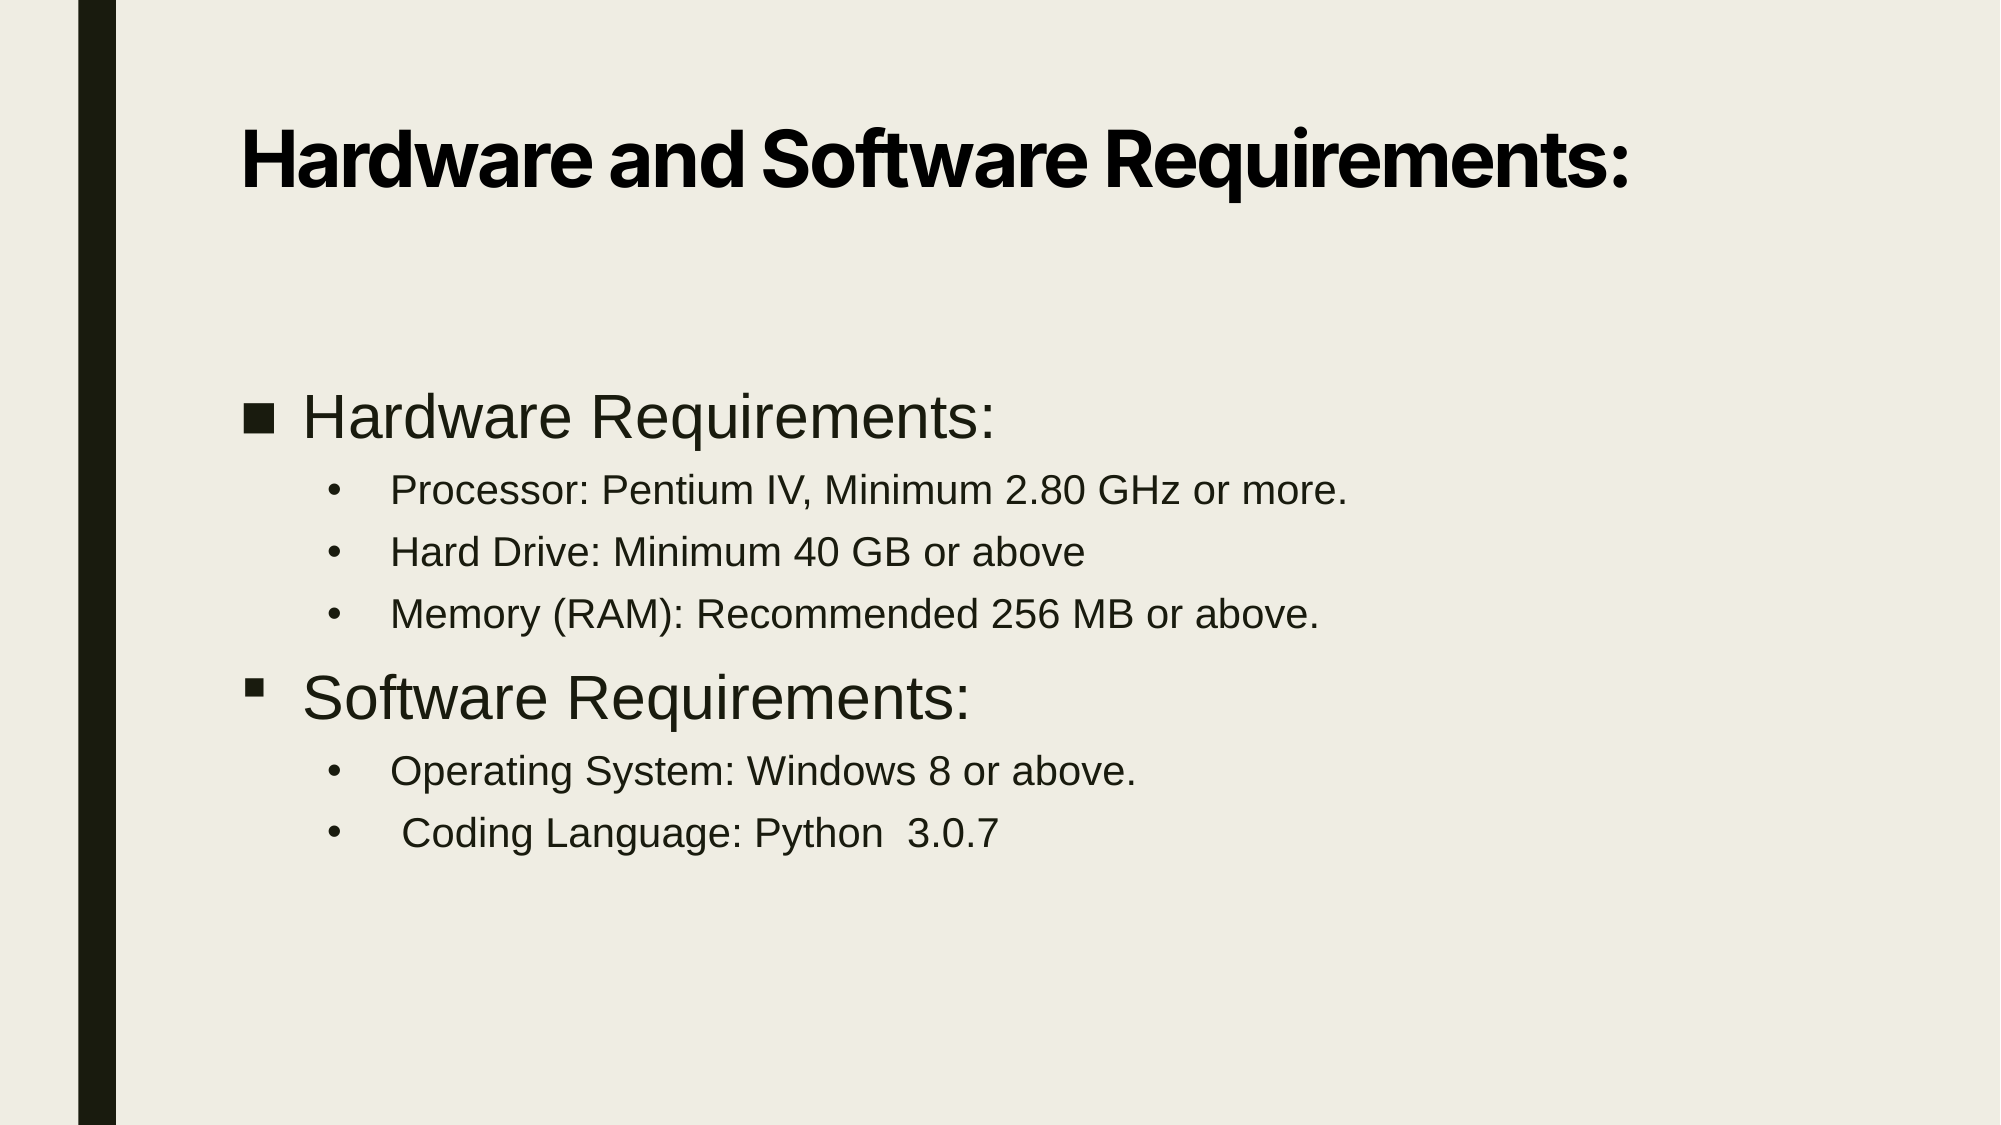

# Hardware and Software Requirements:
Hardware Requirements:
Processor: Pentium IV, Minimum 2.80 GHz or more.
Hard Drive: Minimum 40 GB or above
Memory (RAM): Recommended 256 MB or above.
Software Requirements:
Operating System: Windows 8 or above.
 Coding Language: Python  3.0.7